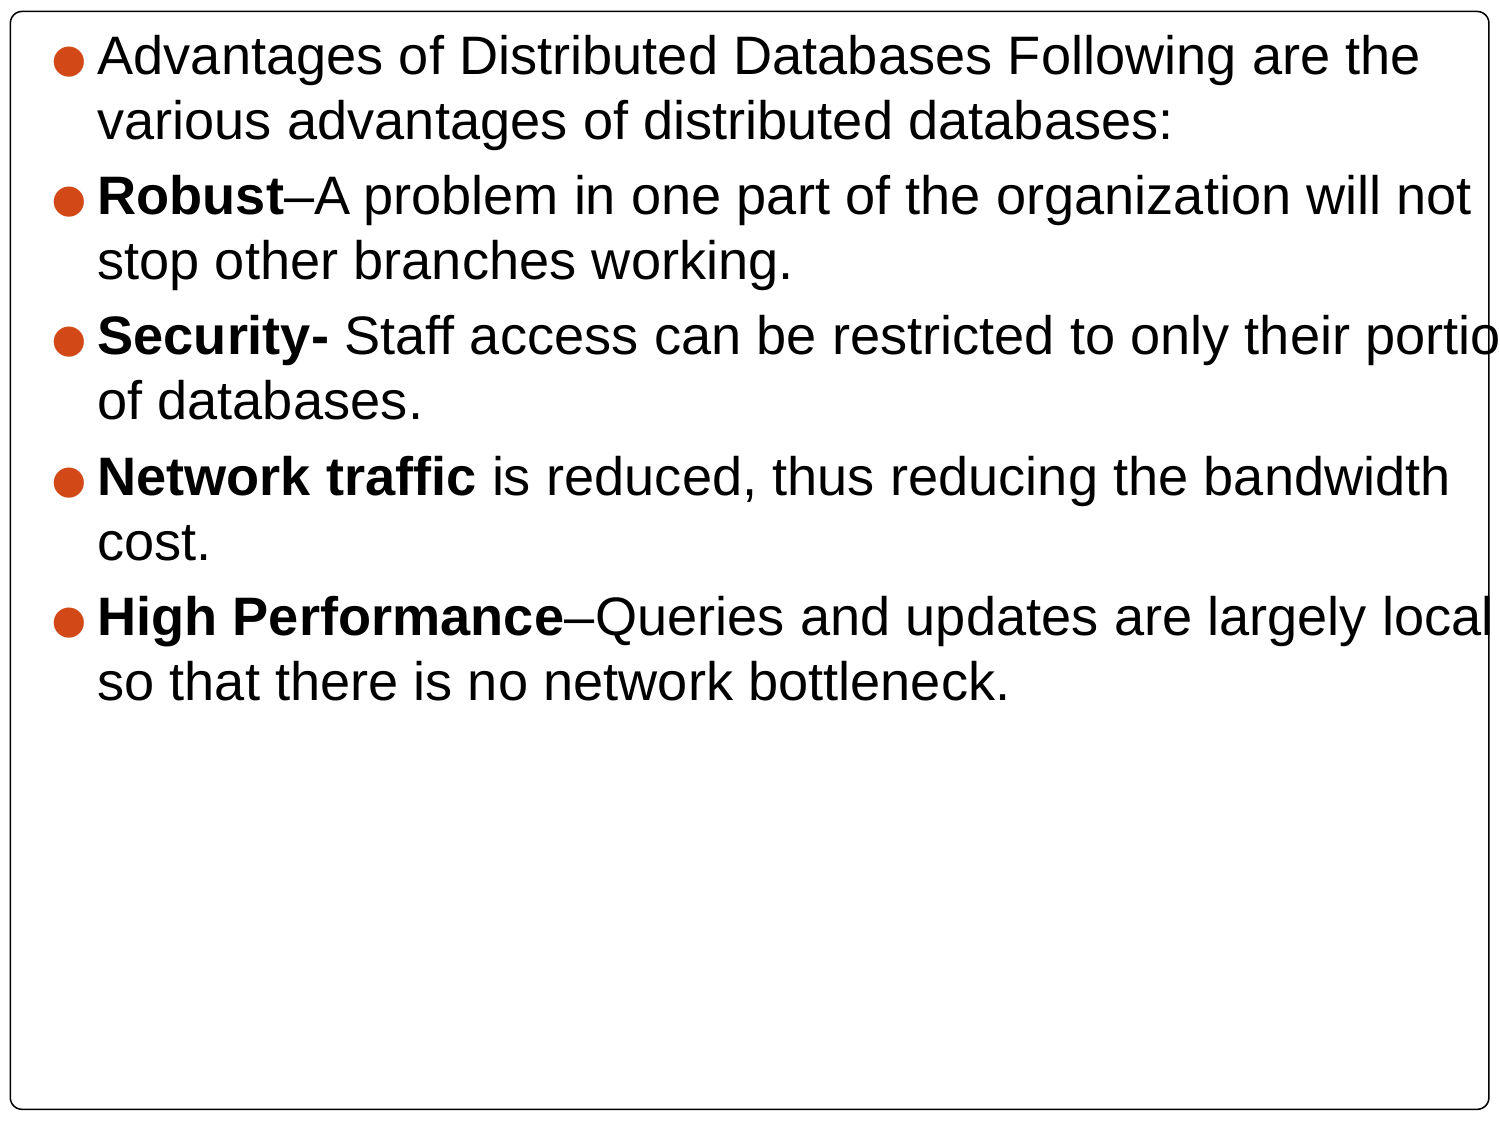

Advantages of Distributed Databases Following are the various advantages of distributed databases:
Robust–A problem in one part of the organization will not stop other branches working.
Security- Staff access can be restricted to only their portion of databases.
Network traffic is reduced, thus reducing the bandwidth cost.
High Performance–Queries and updates are largely local so that there is no network bottleneck.
#